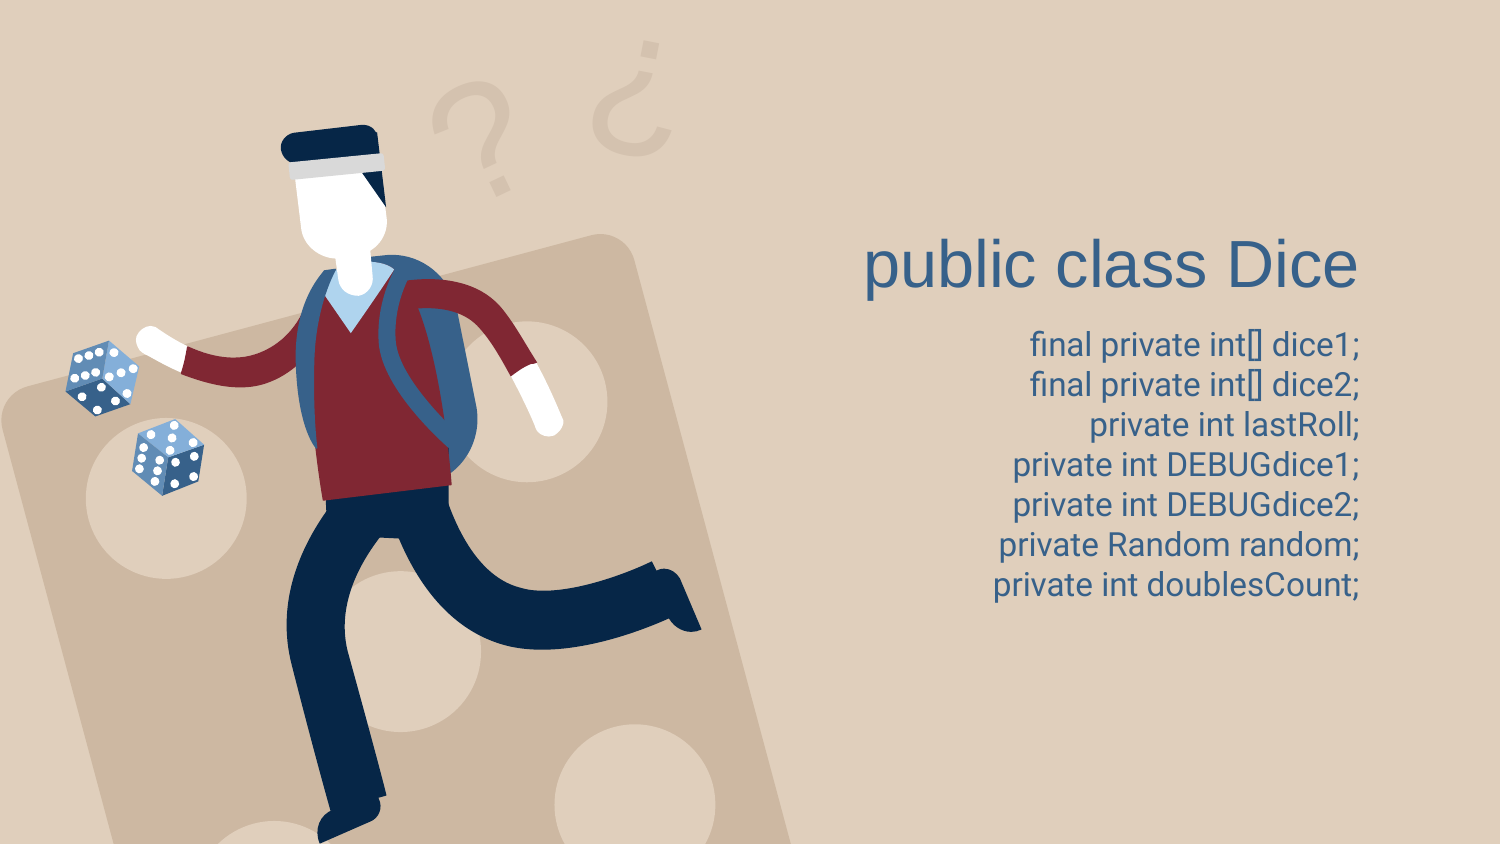

# public class Dice
final private int[] dice1;
final private int[] dice2;
private int lastRoll;
private int DEBUGdice1;
private int DEBUGdice2;
private Random random;
private int doublesCount;